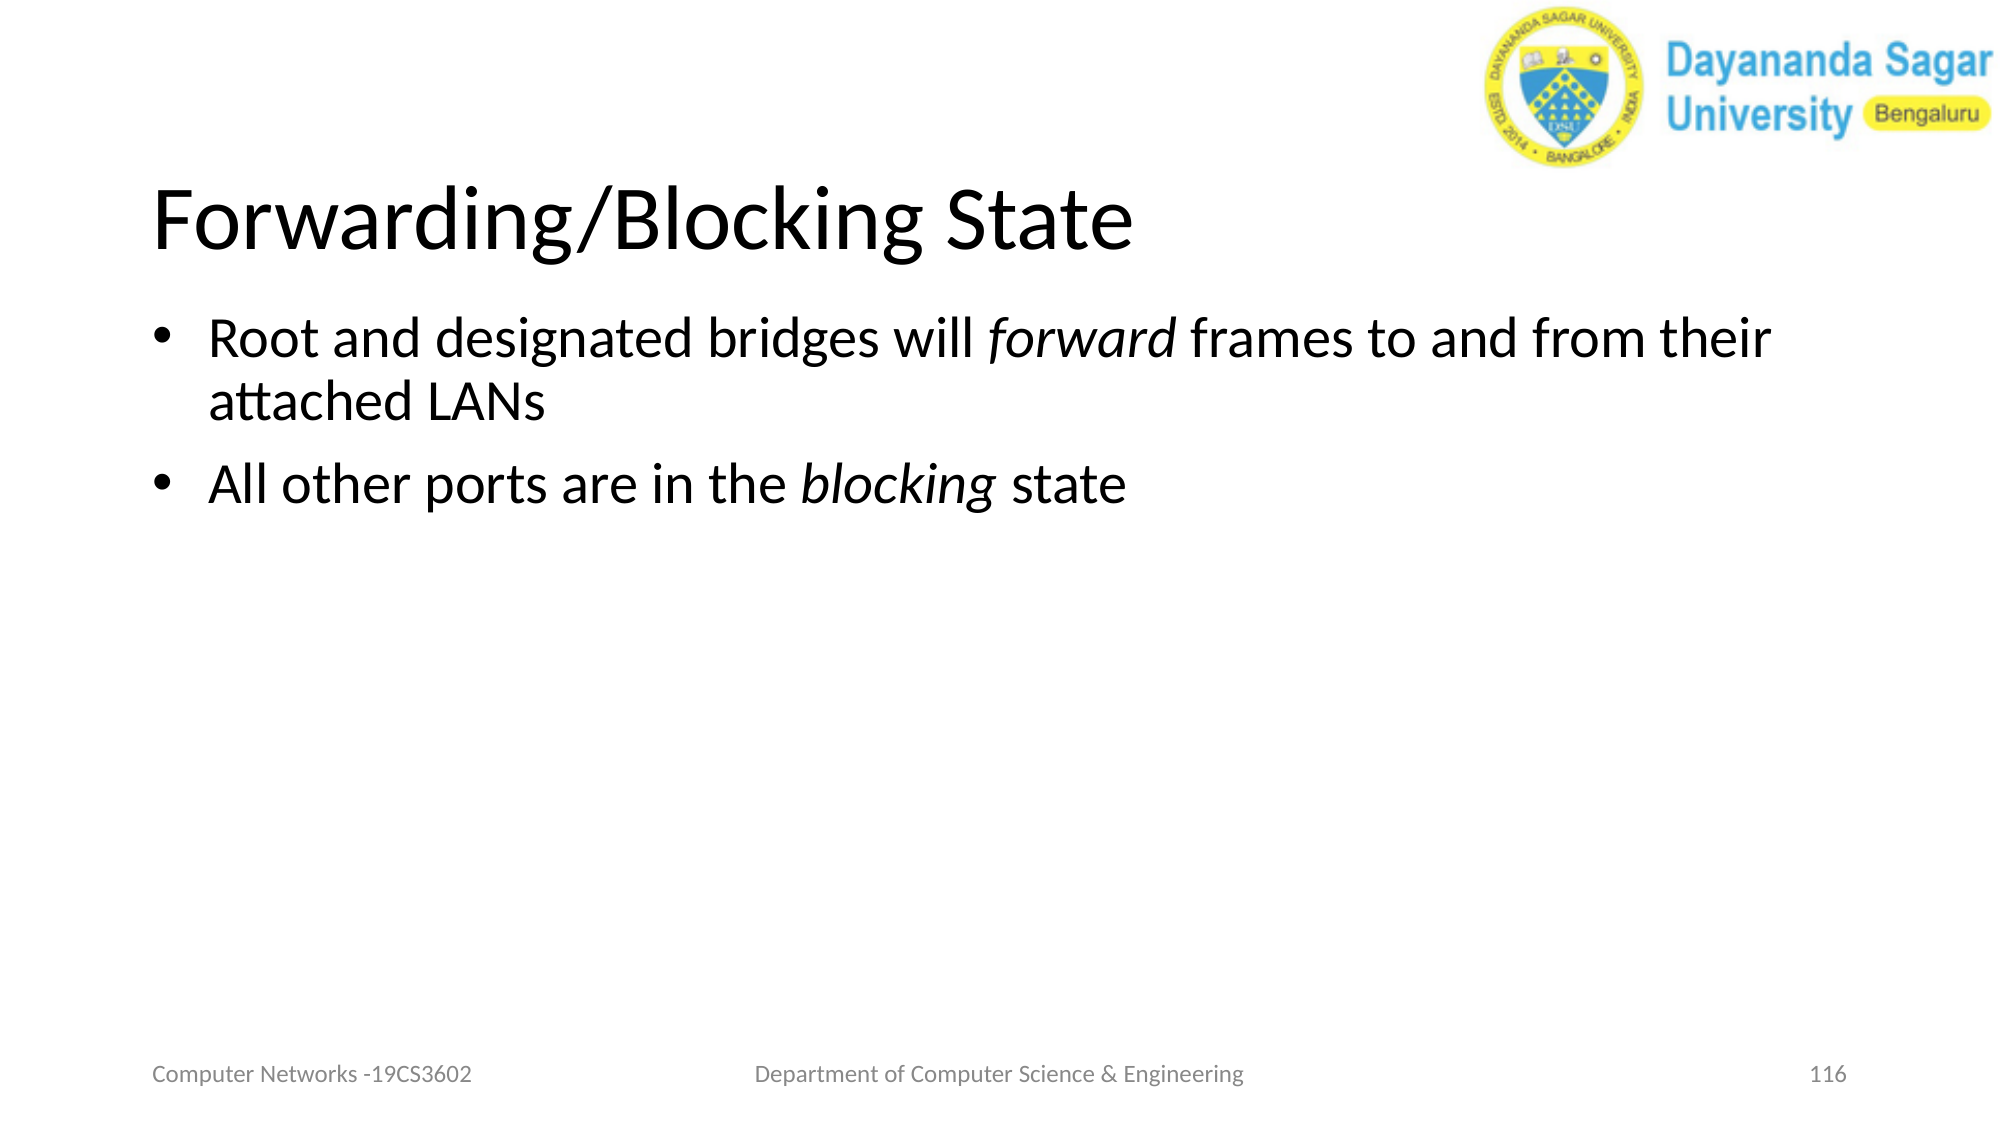

# Forwarding/Blocking State
Root and designated bridges will forward frames to and from their attached LANs
All other ports are in the blocking state
Computer Networks -19CS3602
Department of Computer Science & Engineering
116